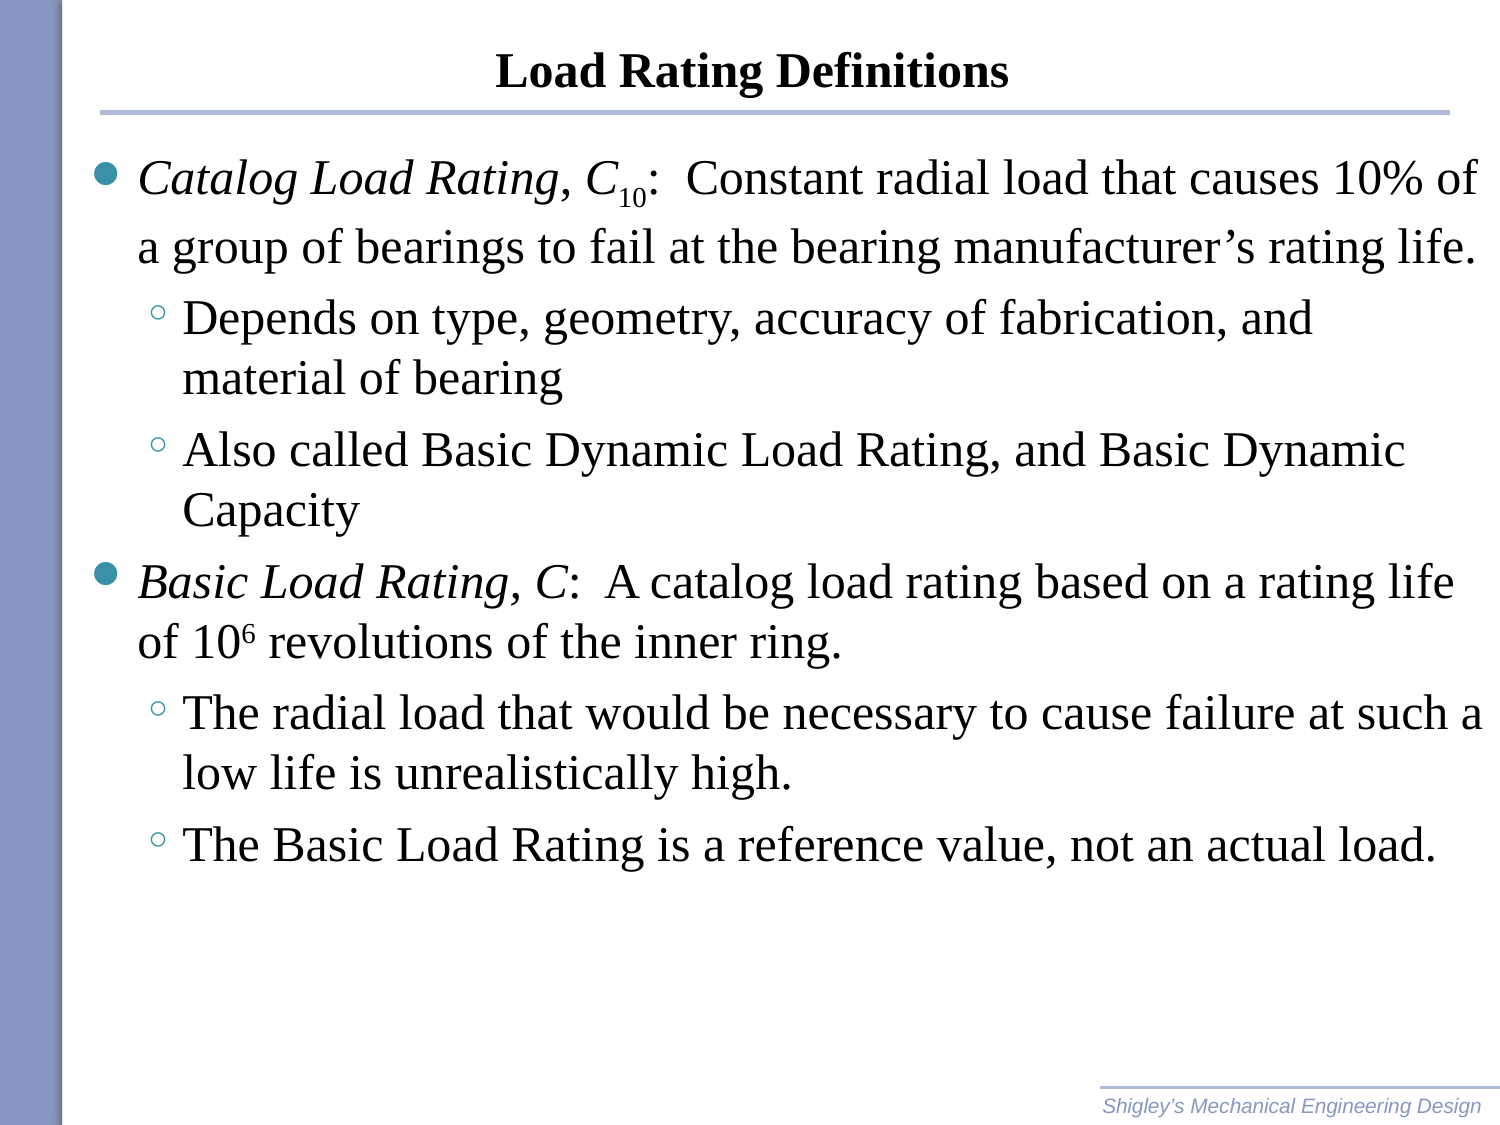

# Load Rating Definitions
Catalog Load Rating, C10:  Constant radial load that causes 10% of a group of bearings to fail at the bearing manufacturer’s rating life.
Depends on type, geometry, accuracy of fabrication, and material of bearing
Also called Basic Dynamic Load Rating, and Basic Dynamic Capacity
Basic Load Rating, C:  A catalog load rating based on a rating life of 106 revolutions of the inner ring.
The radial load that would be necessary to cause failure at such a low life is unrealistically high.
The Basic Load Rating is a reference value, not an actual load.

Shigley’s Mechanical Engineering Design